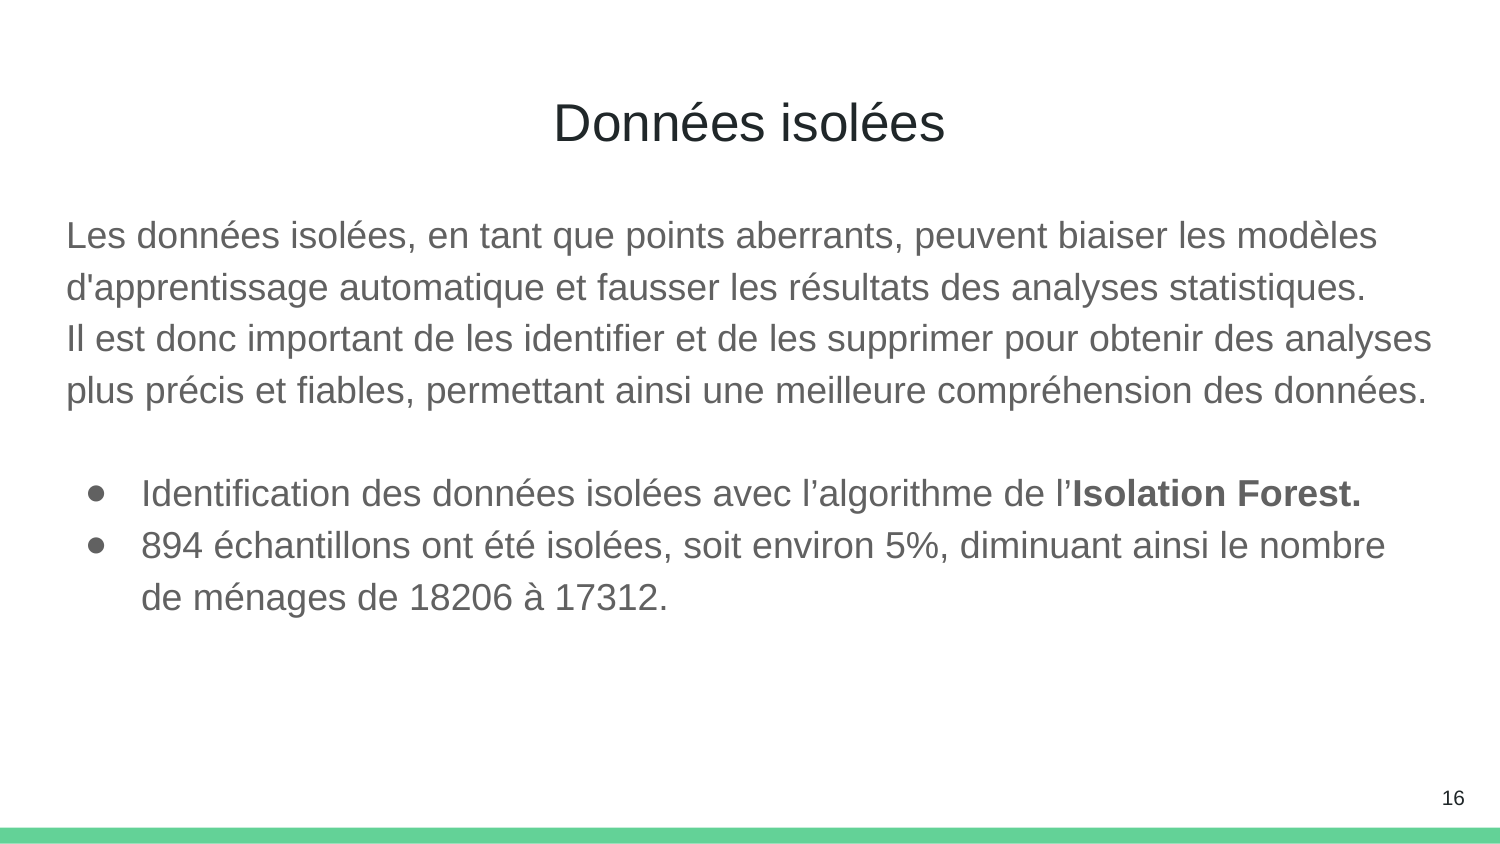

# Données isolées
Les données isolées, en tant que points aberrants, peuvent biaiser les modèles d'apprentissage automatique et fausser les résultats des analyses statistiques.
Il est donc important de les identifier et de les supprimer pour obtenir des analyses plus précis et fiables, permettant ainsi une meilleure compréhension des données.

Identification des données isolées avec l’algorithme de l’Isolation Forest.
894 échantillons ont été isolées, soit environ 5%, diminuant ainsi le nombre de ménages de 18206 à 17312.
16